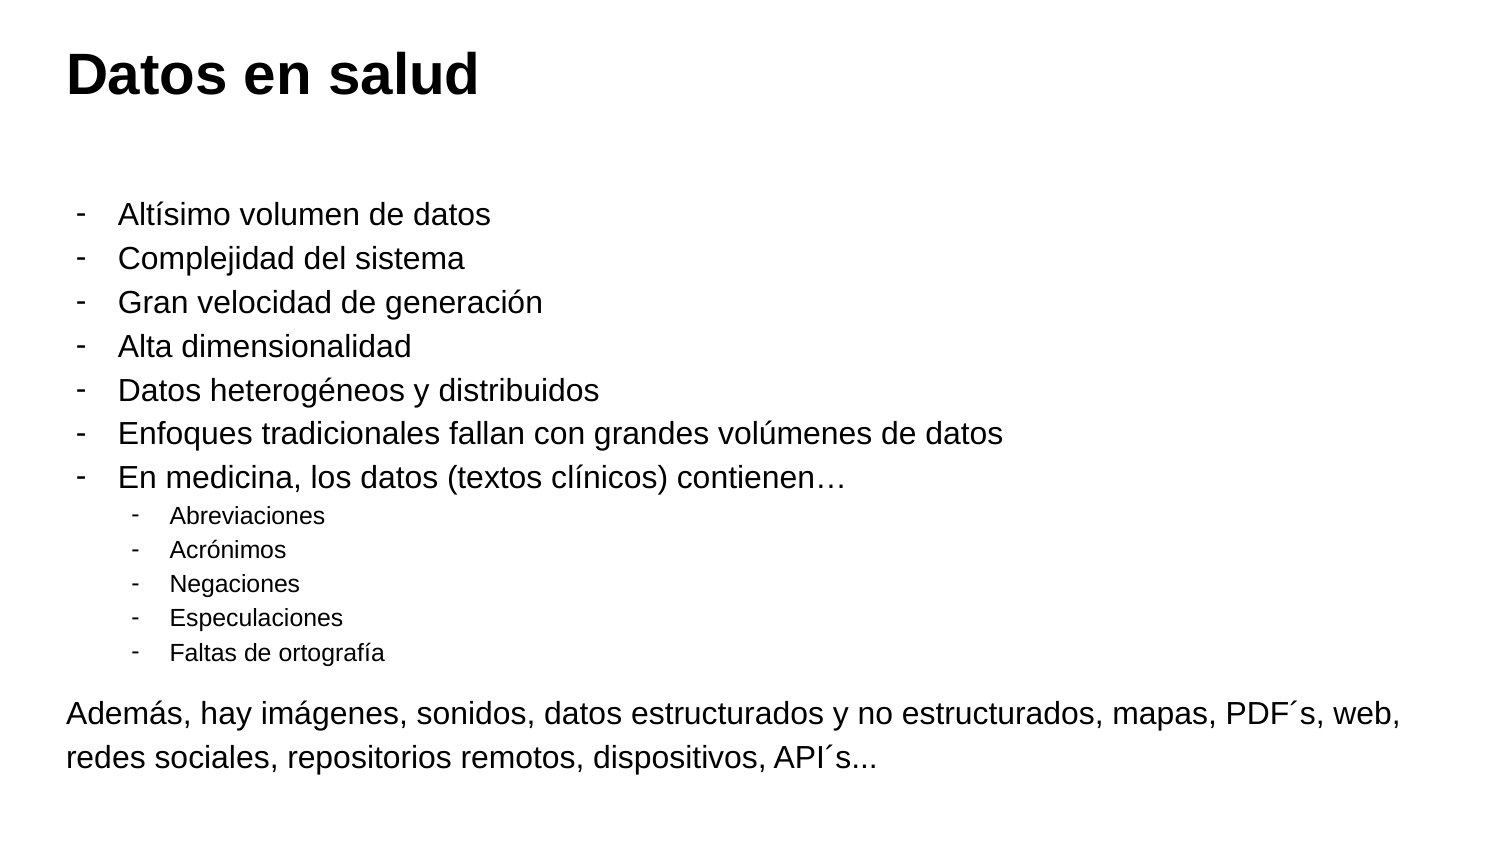

# Datos en salud
Altísimo volumen de datos
Complejidad del sistema
Gran velocidad de generación
Alta dimensionalidad
Datos heterogéneos y distribuidos
Enfoques tradicionales fallan con grandes volúmenes de datos
En medicina, los datos (textos clínicos) contienen…
Abreviaciones
Acrónimos
Negaciones
Especulaciones
Faltas de ortografía
Además, hay imágenes, sonidos, datos estructurados y no estructurados, mapas, PDF´s, web, redes sociales, repositorios remotos, dispositivos, API´s...